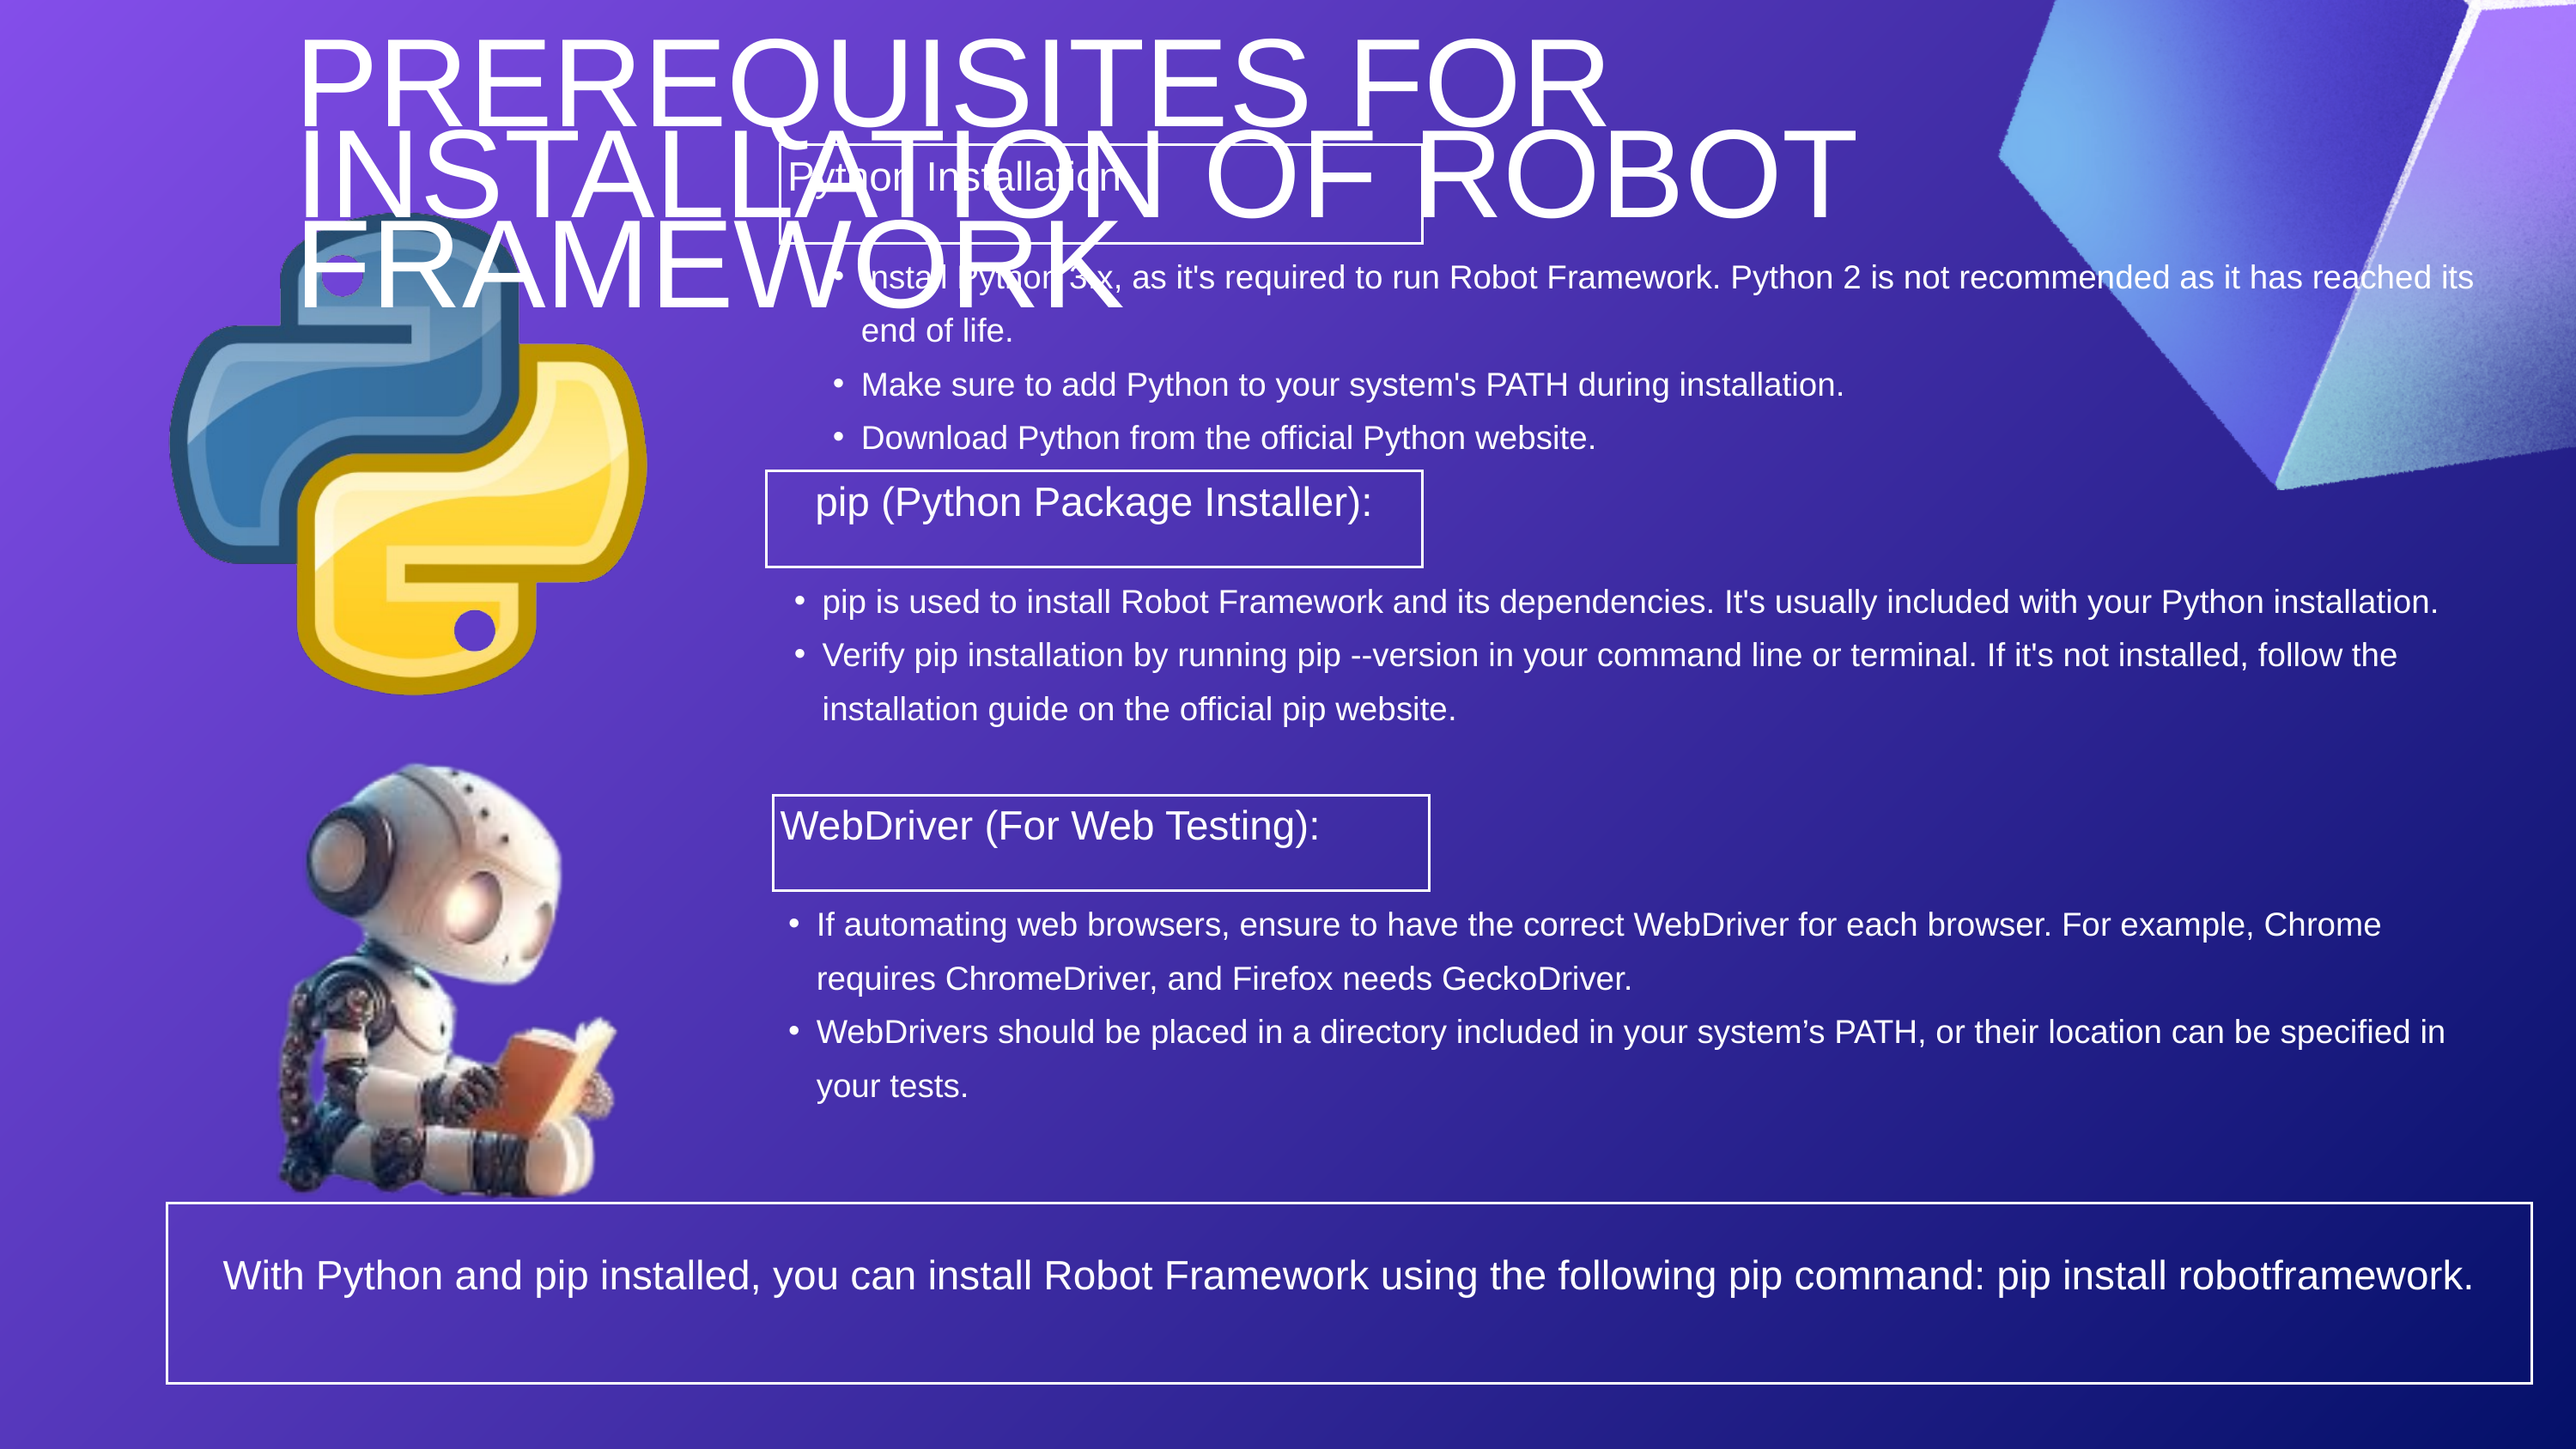

PREREQUISITES FOR INSTALLATION OF ROBOT FRAMEWORK

Python Installation

Install Python 3.x, as it's required to run Robot Framework. Python 2 is not recommended as it has reached its end of life.
Make sure to add Python to your system's PATH during installation.
Download Python from the official Python website.

pip (Python Package Installer):
pip is used to install Robot Framework and its dependencies. It's usually included with your Python installation.
Verify pip installation by running pip --version in your command line or terminal. If it's not installed, follow the installation guide on the official pip website.

WebDriver (For Web Testing):
If automating web browsers, ensure to have the correct WebDriver for each browser. For example, Chrome requires ChromeDriver, and Firefox needs GeckoDriver.
WebDrivers should be placed in a directory included in your system’s PATH, or their location can be specified in your tests.

With Python and pip installed, you can install Robot Framework using the following pip command: pip install robotframework.